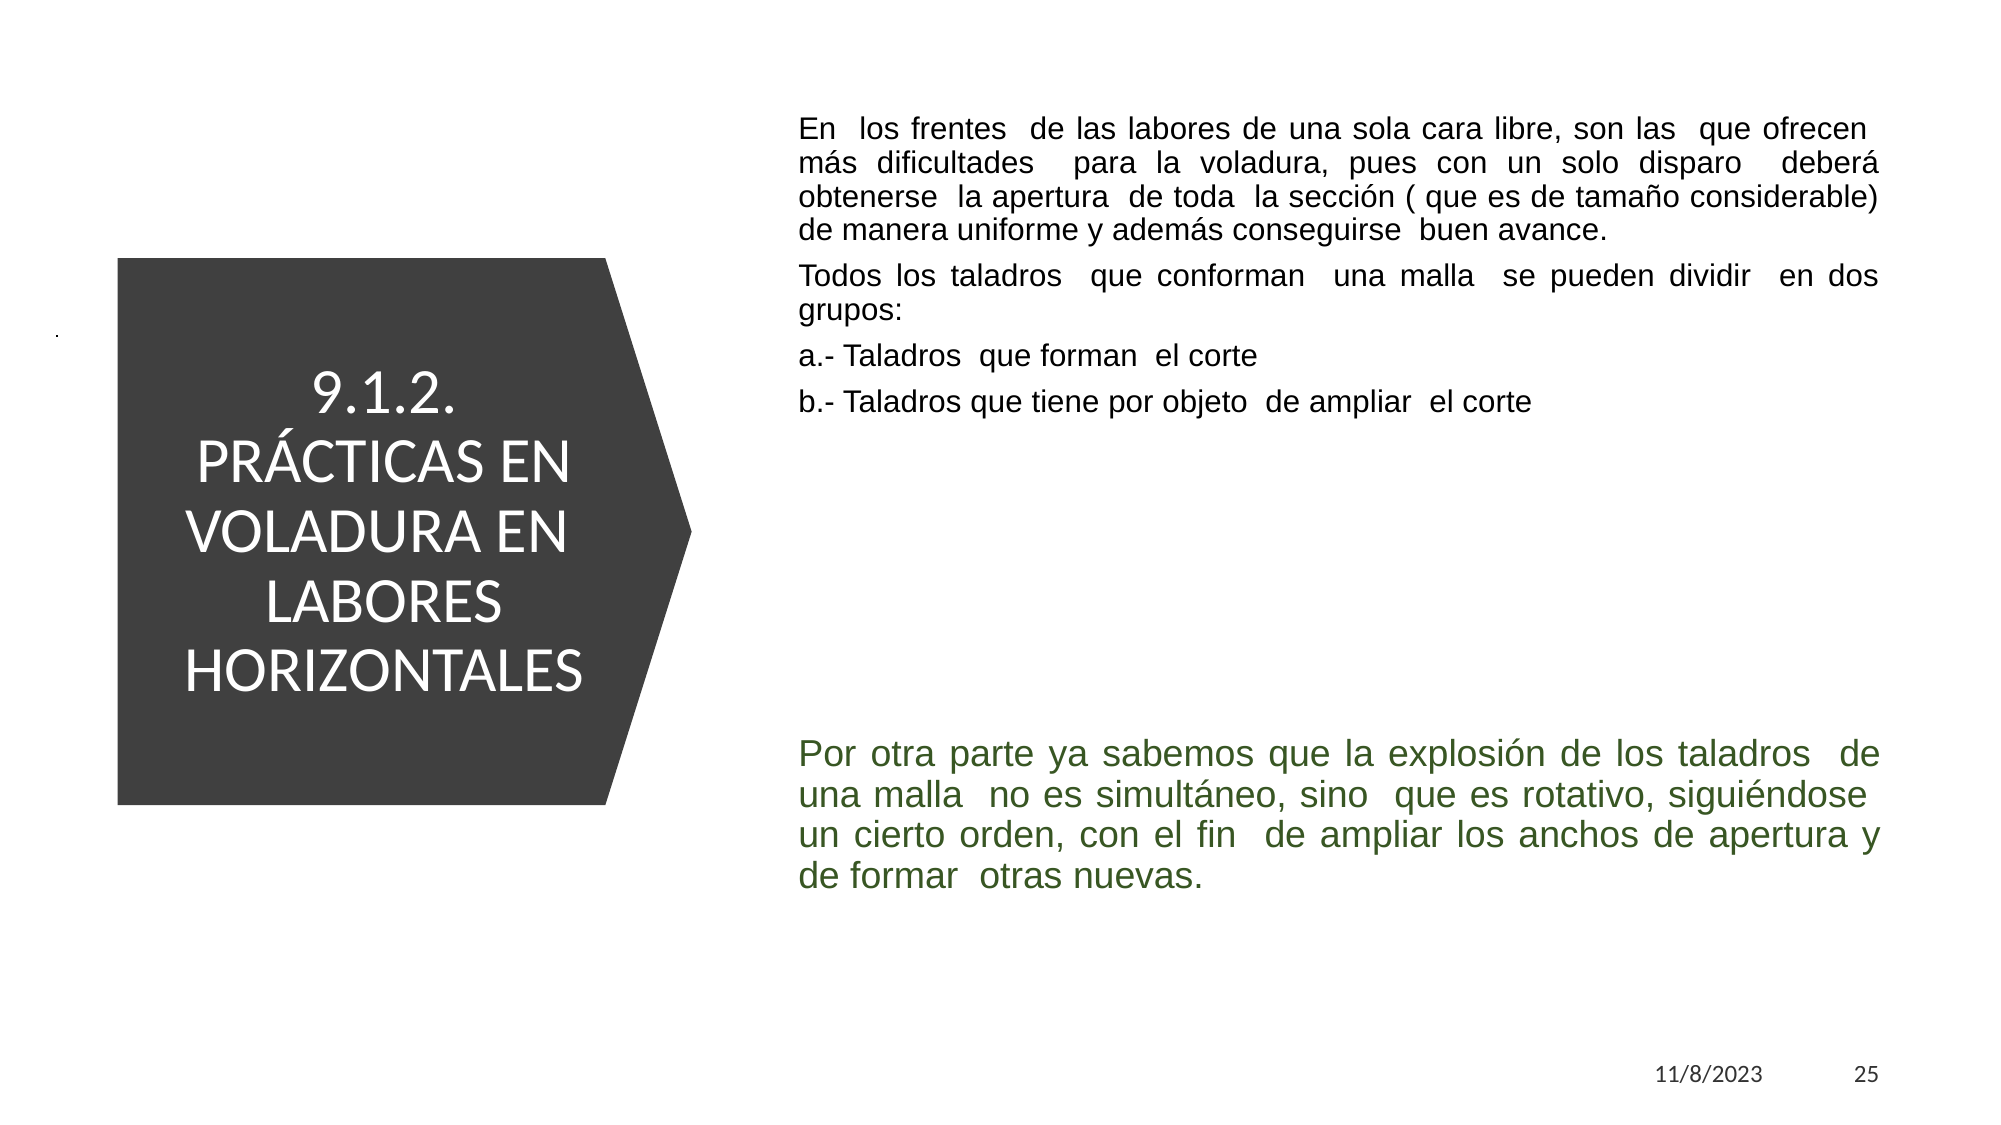

En  los frentes  de las labores de una sola cara libre, son las  que ofrecen  más dificultades  para la voladura, pues con un solo disparo  deberá obtenerse  la apertura  de toda  la sección ( que es de tamaño considerable) de manera uniforme y además conseguirse  buen avance.
Todos los taladros  que conforman  una malla  se pueden dividir  en dos grupos:
a.- Taladros  que forman  el corte
b.- Taladros que tiene por objeto  de ampliar  el corte

9.1.2. PRÁCTICAS EN VOLADURA EN  LABORES HORIZONTALES

Por otra parte ya sabemos que la explosión de los taladros  de una malla  no es simultáneo, sino  que es rotativo, siguiéndose  un cierto orden, con el fin  de ampliar los anchos de apertura y de formar  otras nuevas.

11/8/2023
25